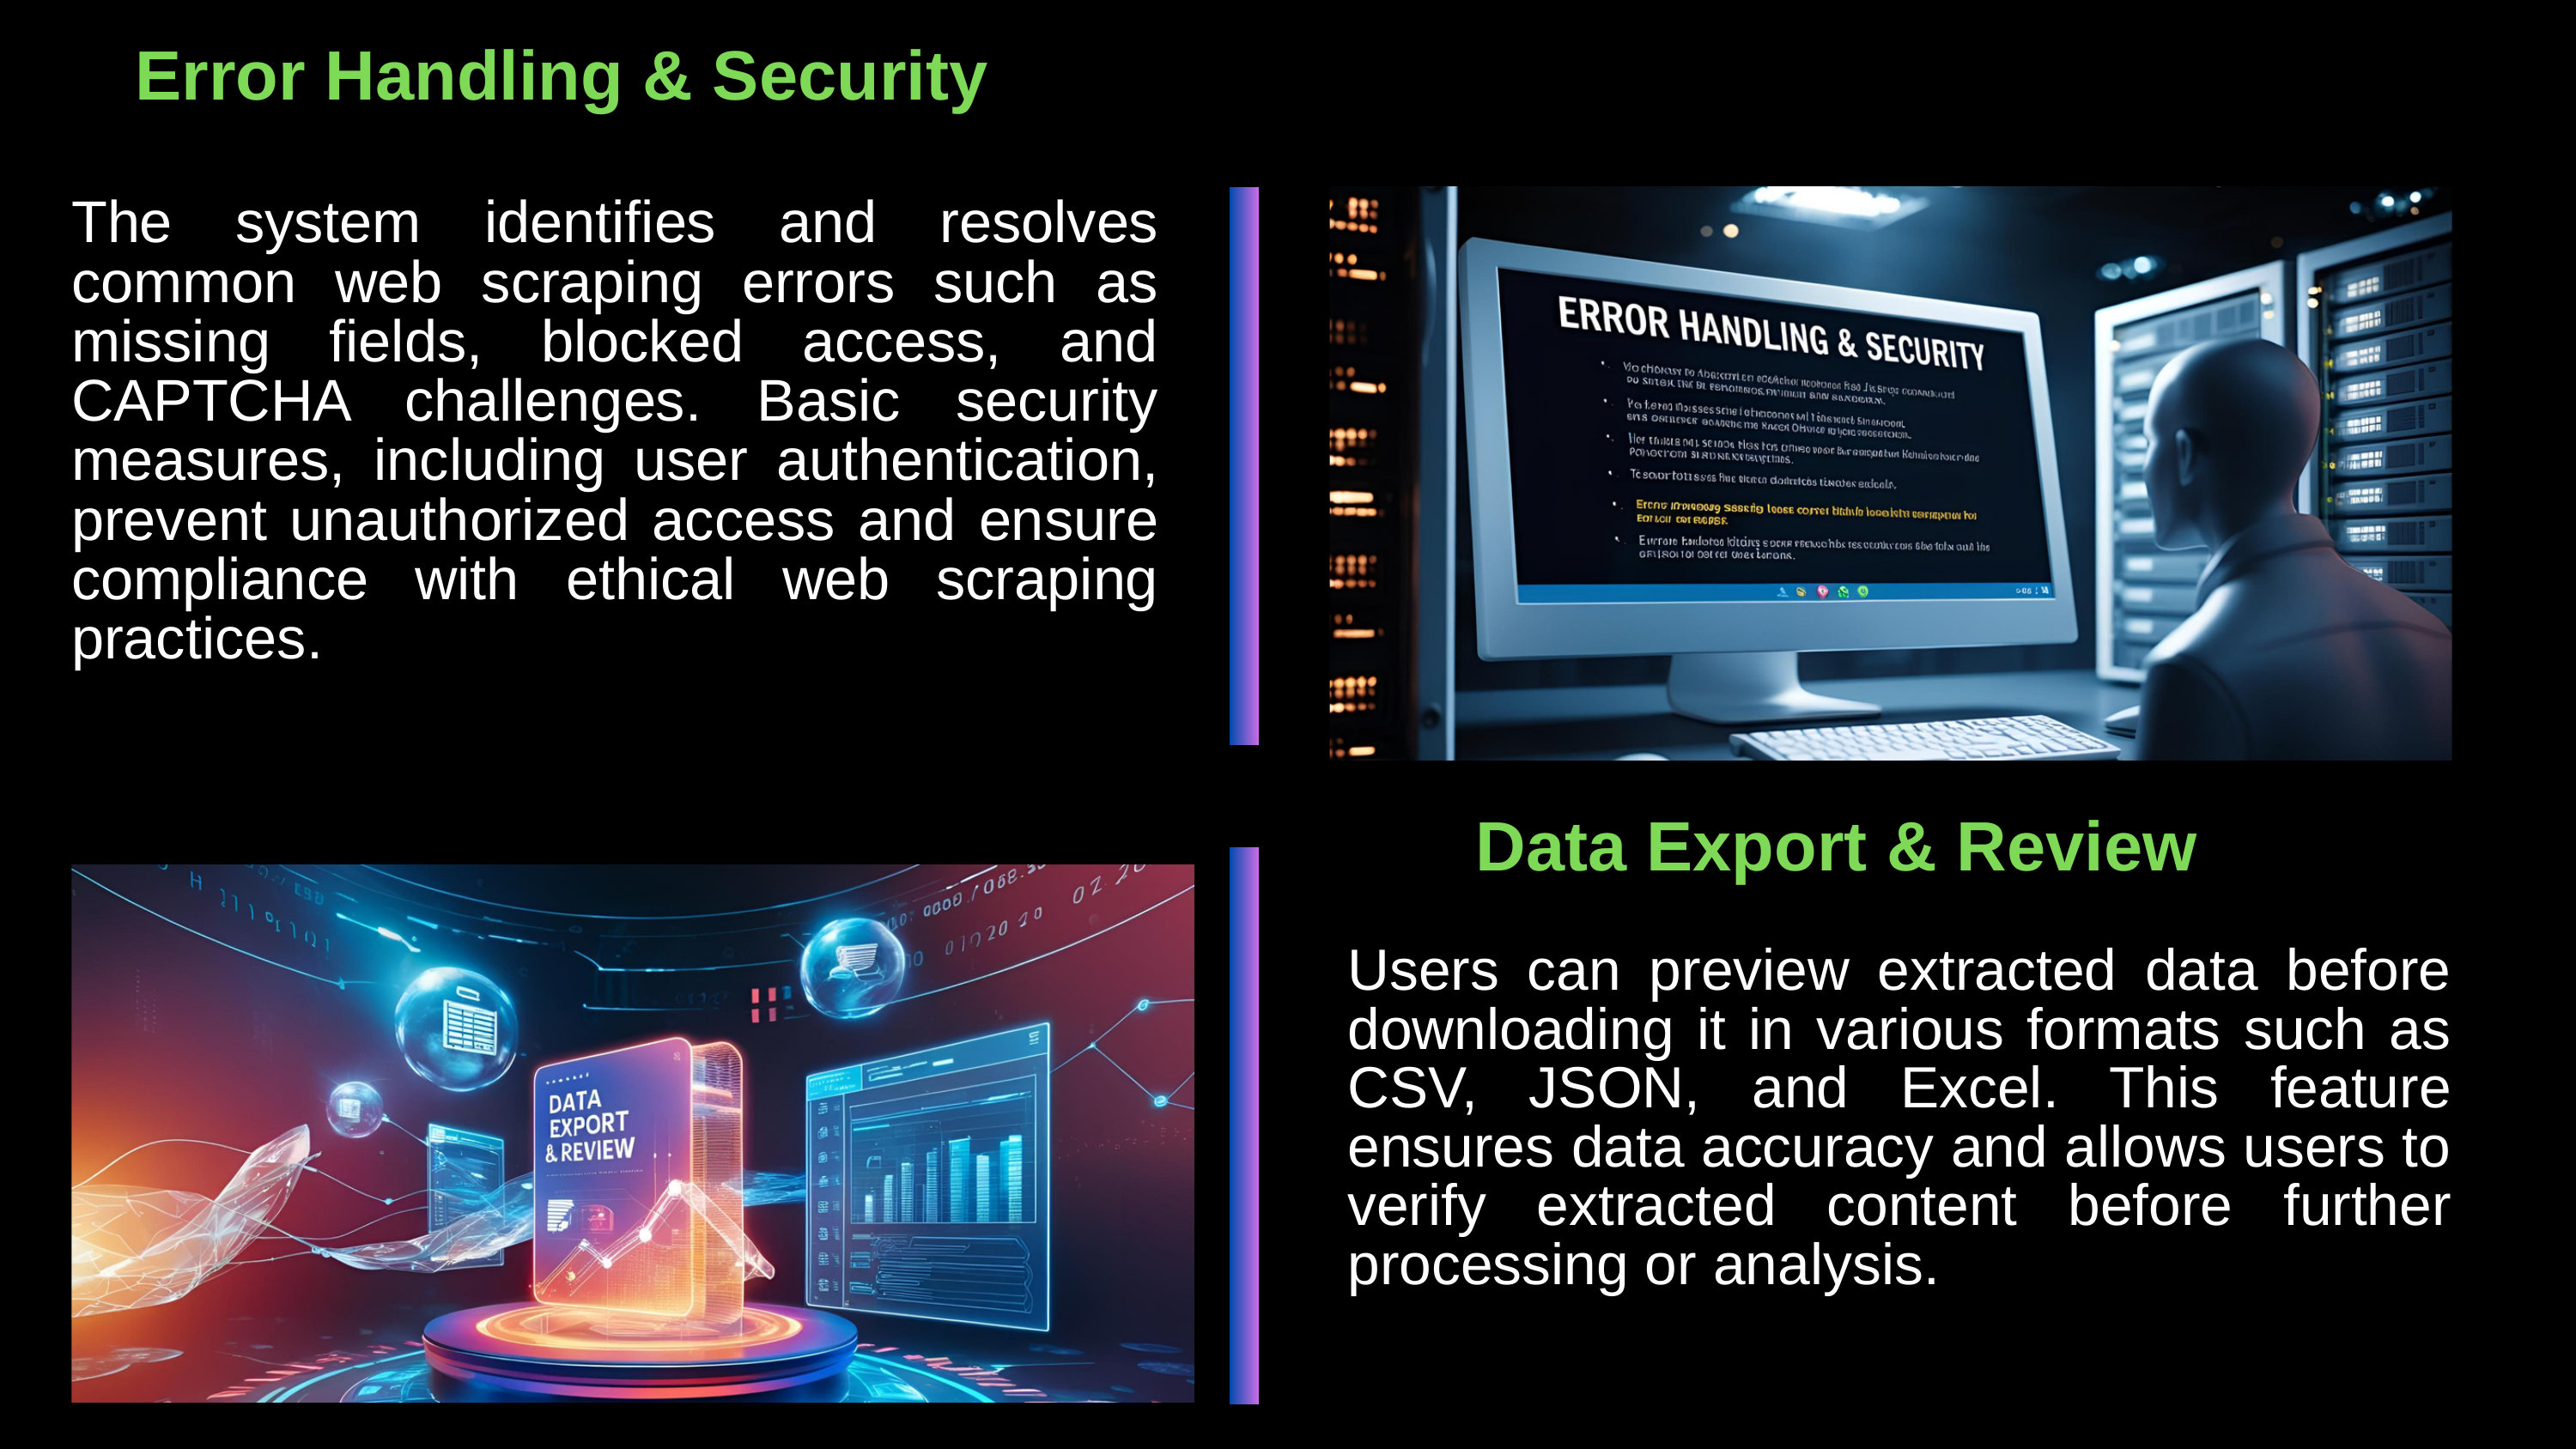

Error Handling & Security

The system identifies and resolves common web scraping errors such as missing fields, blocked access, and CAPTCHA challenges. Basic security measures, including user authentication, prevent unauthorized access and ensure compliance with ethical web scraping practices.
Data Export & Review

Users can preview extracted data before downloading it in various formats such as CSV, JSON, and Excel. This feature ensures data accuracy and allows users to verify extracted content before further processing or analysis.